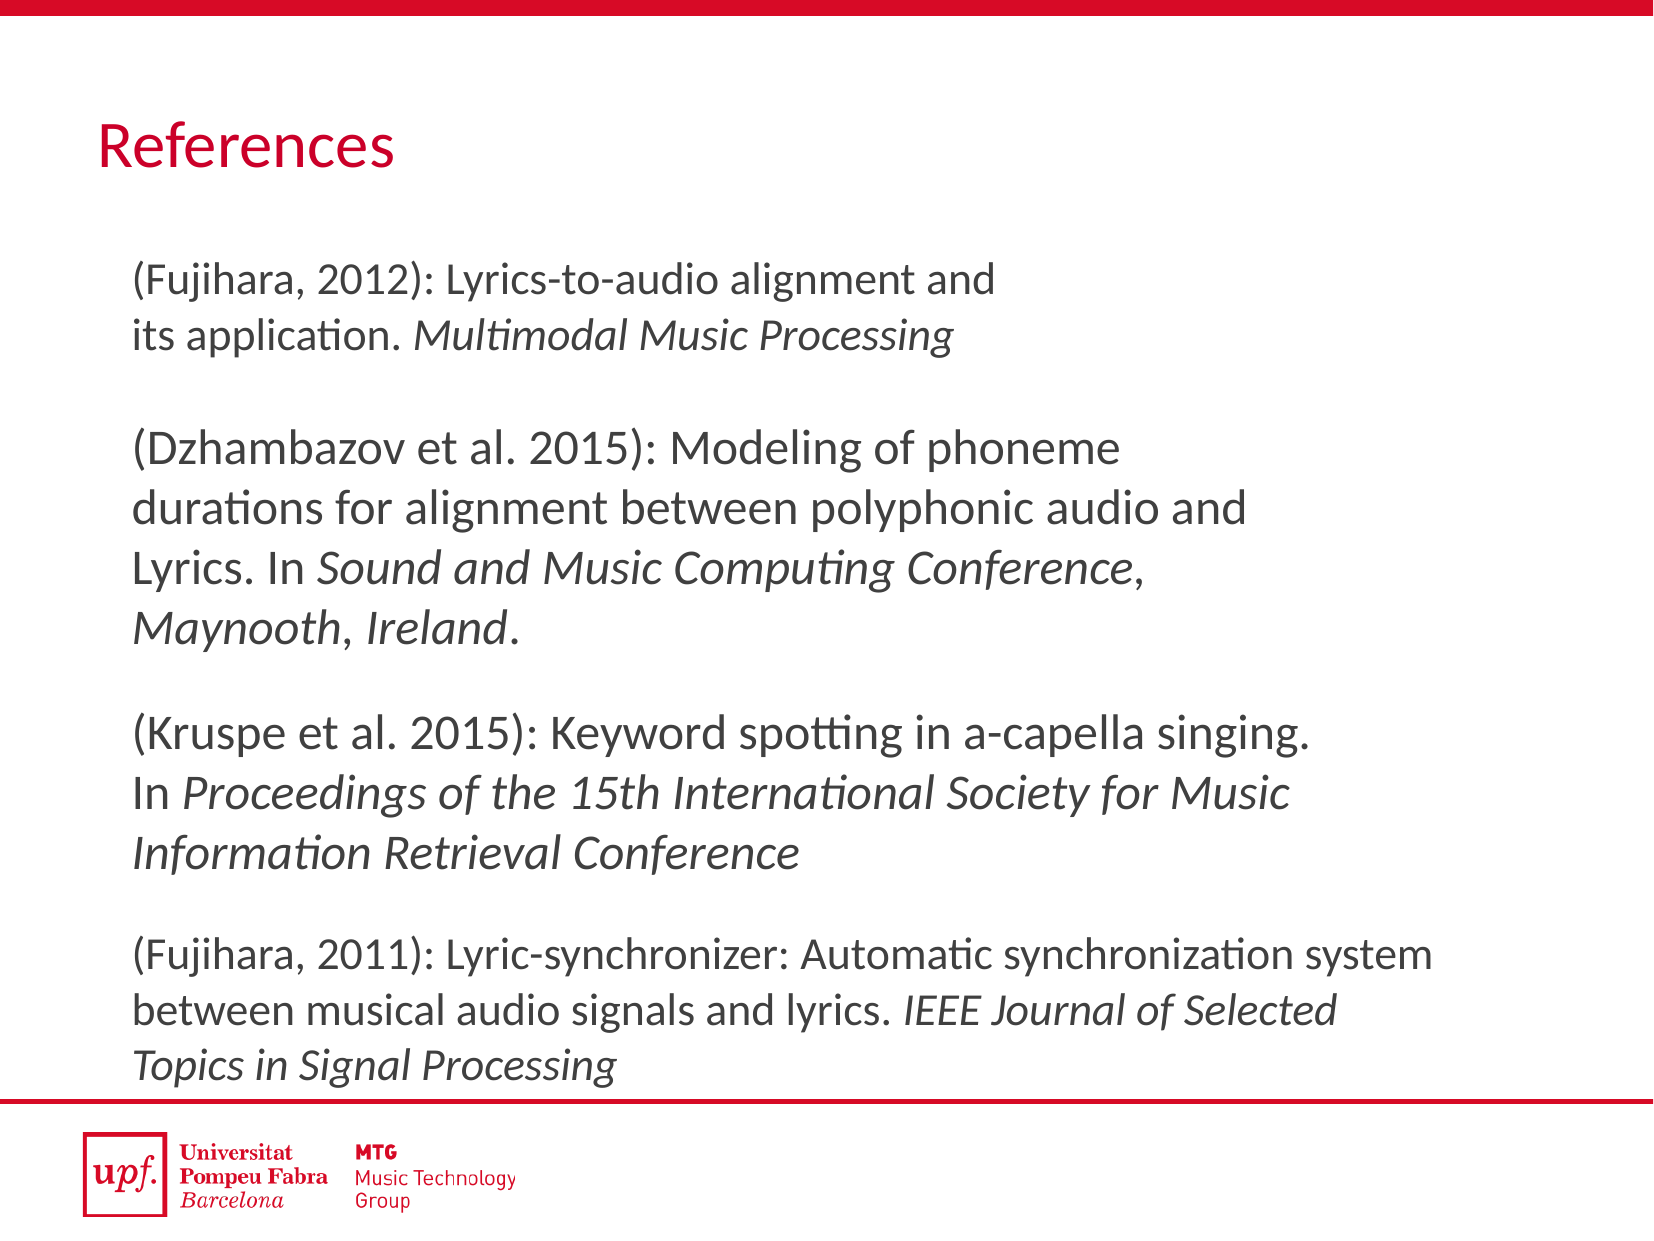

References
(Fujihara, 2012): Lyrics-to-audio alignment and
its application. Multimodal Music Processing

(Dzhambazov et al. 2015): Modeling of phoneme
durations for alignment between polyphonic audio and
Lyrics. In Sound and Music Computing Conference,
Maynooth, Ireland.

(Kruspe et al. 2015): Keyword spotting in a-capella singing.
In Proceedings of the 15th International Society for Music
Information Retrieval Conference

(Fujihara, 2011): Lyric-synchronizer: Automatic synchronization system between musical audio signals and lyrics. IEEE Journal of Selected
Topics in Signal Processing